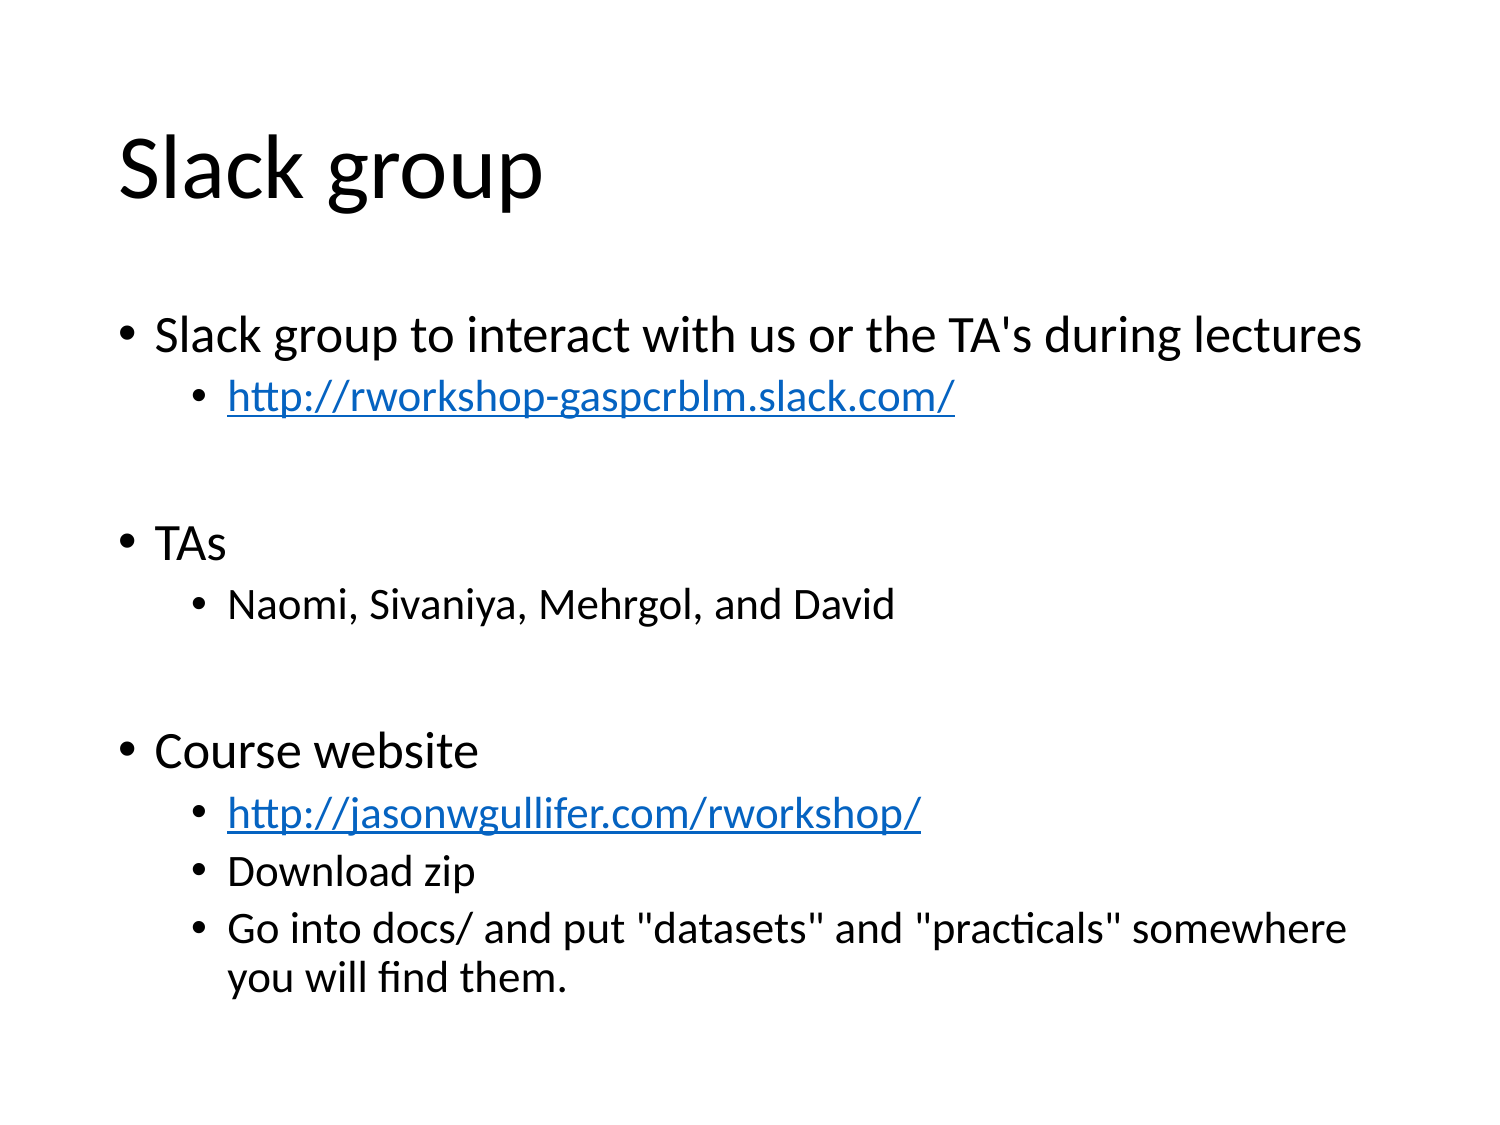

# Slack group
Slack group to interact with us or the TA's during lectures
http://rworkshop-gaspcrblm.slack.com/

TAs
Naomi, Sivaniya, Mehrgol, and David

Course website
http://jasonwgullifer.com/rworkshop/
Download zip
Go into docs/ and put "datasets" and "practicals" somewhere you will find them.